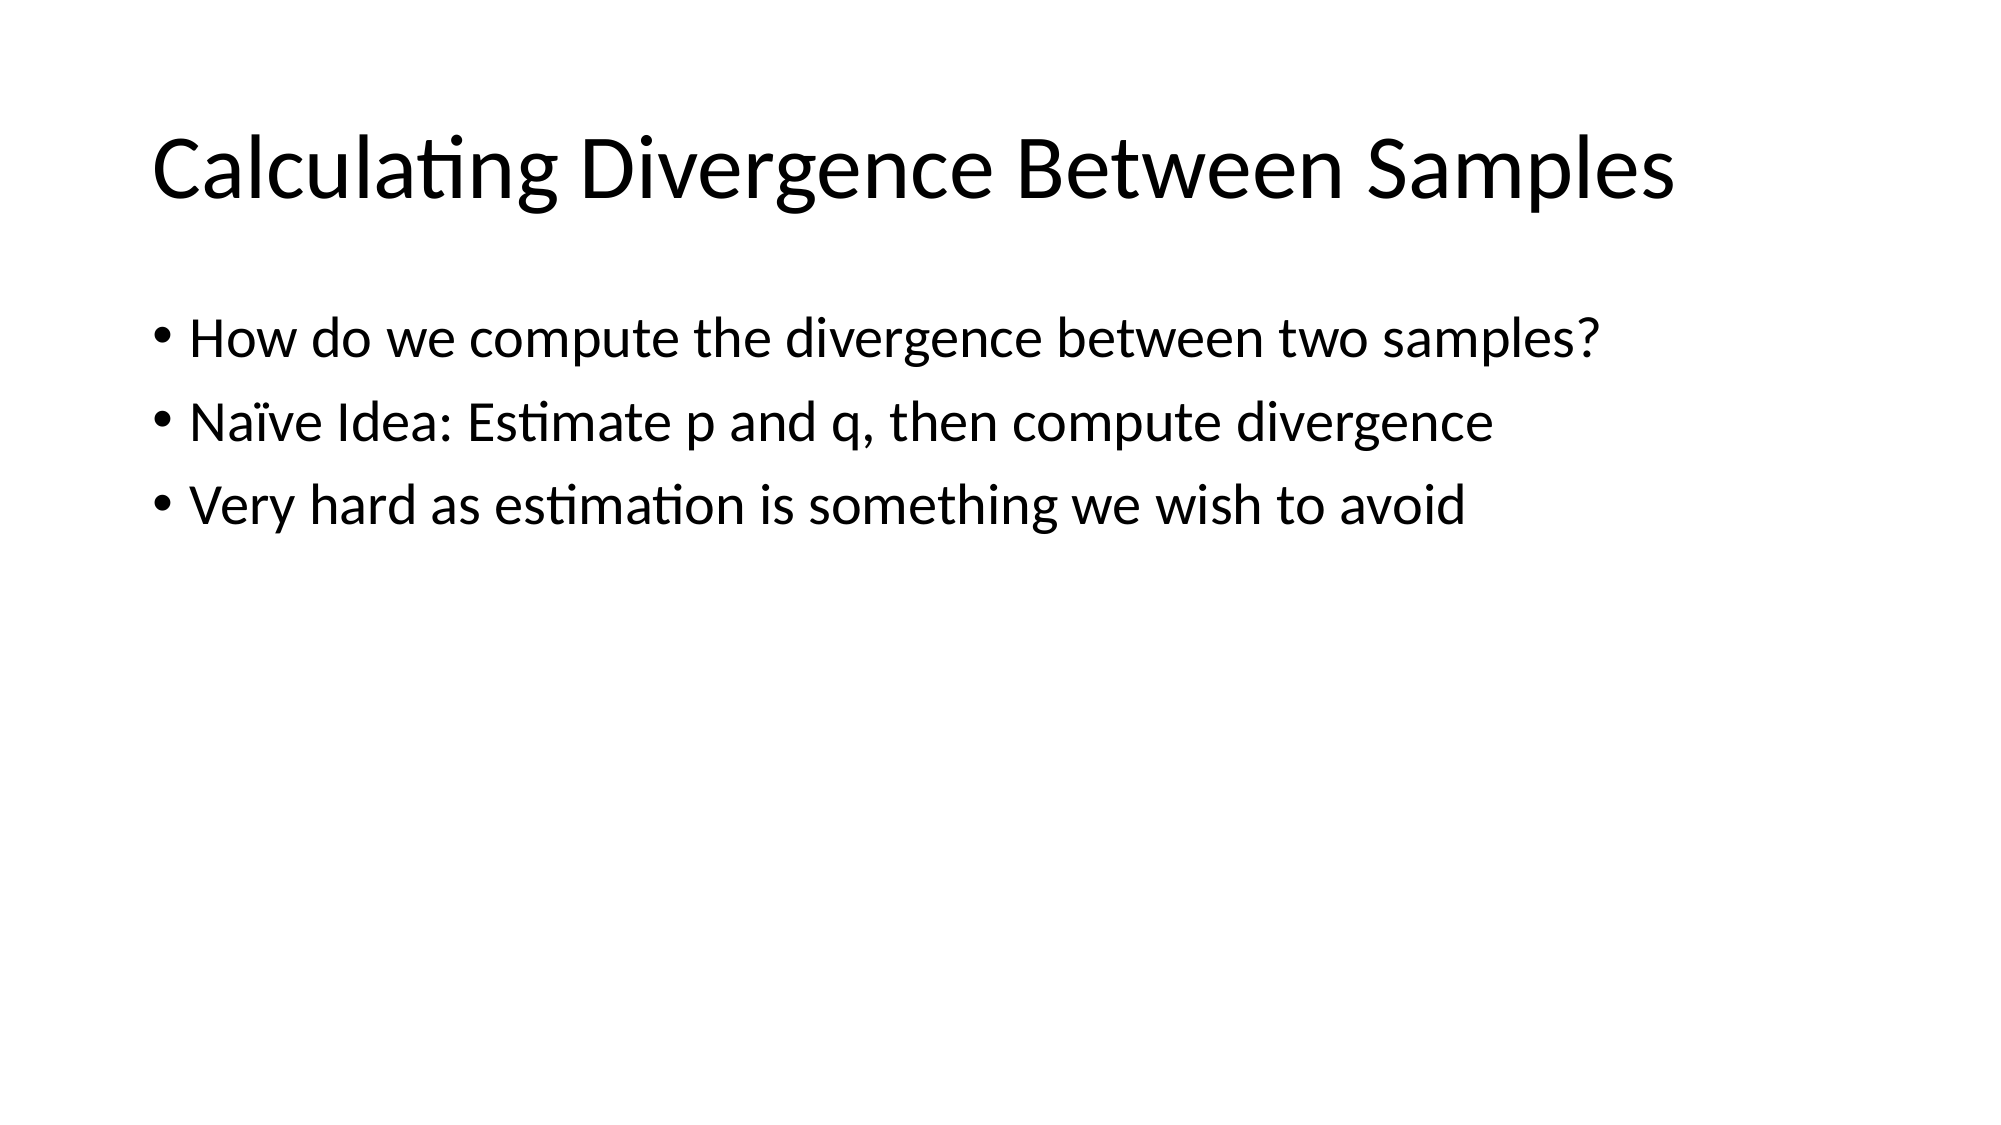

# Calculating Divergence Between Samples
How do we compute the divergence between two samples?
Naïve Idea: Estimate p and q, then compute divergence
Very hard as estimation is something we wish to avoid